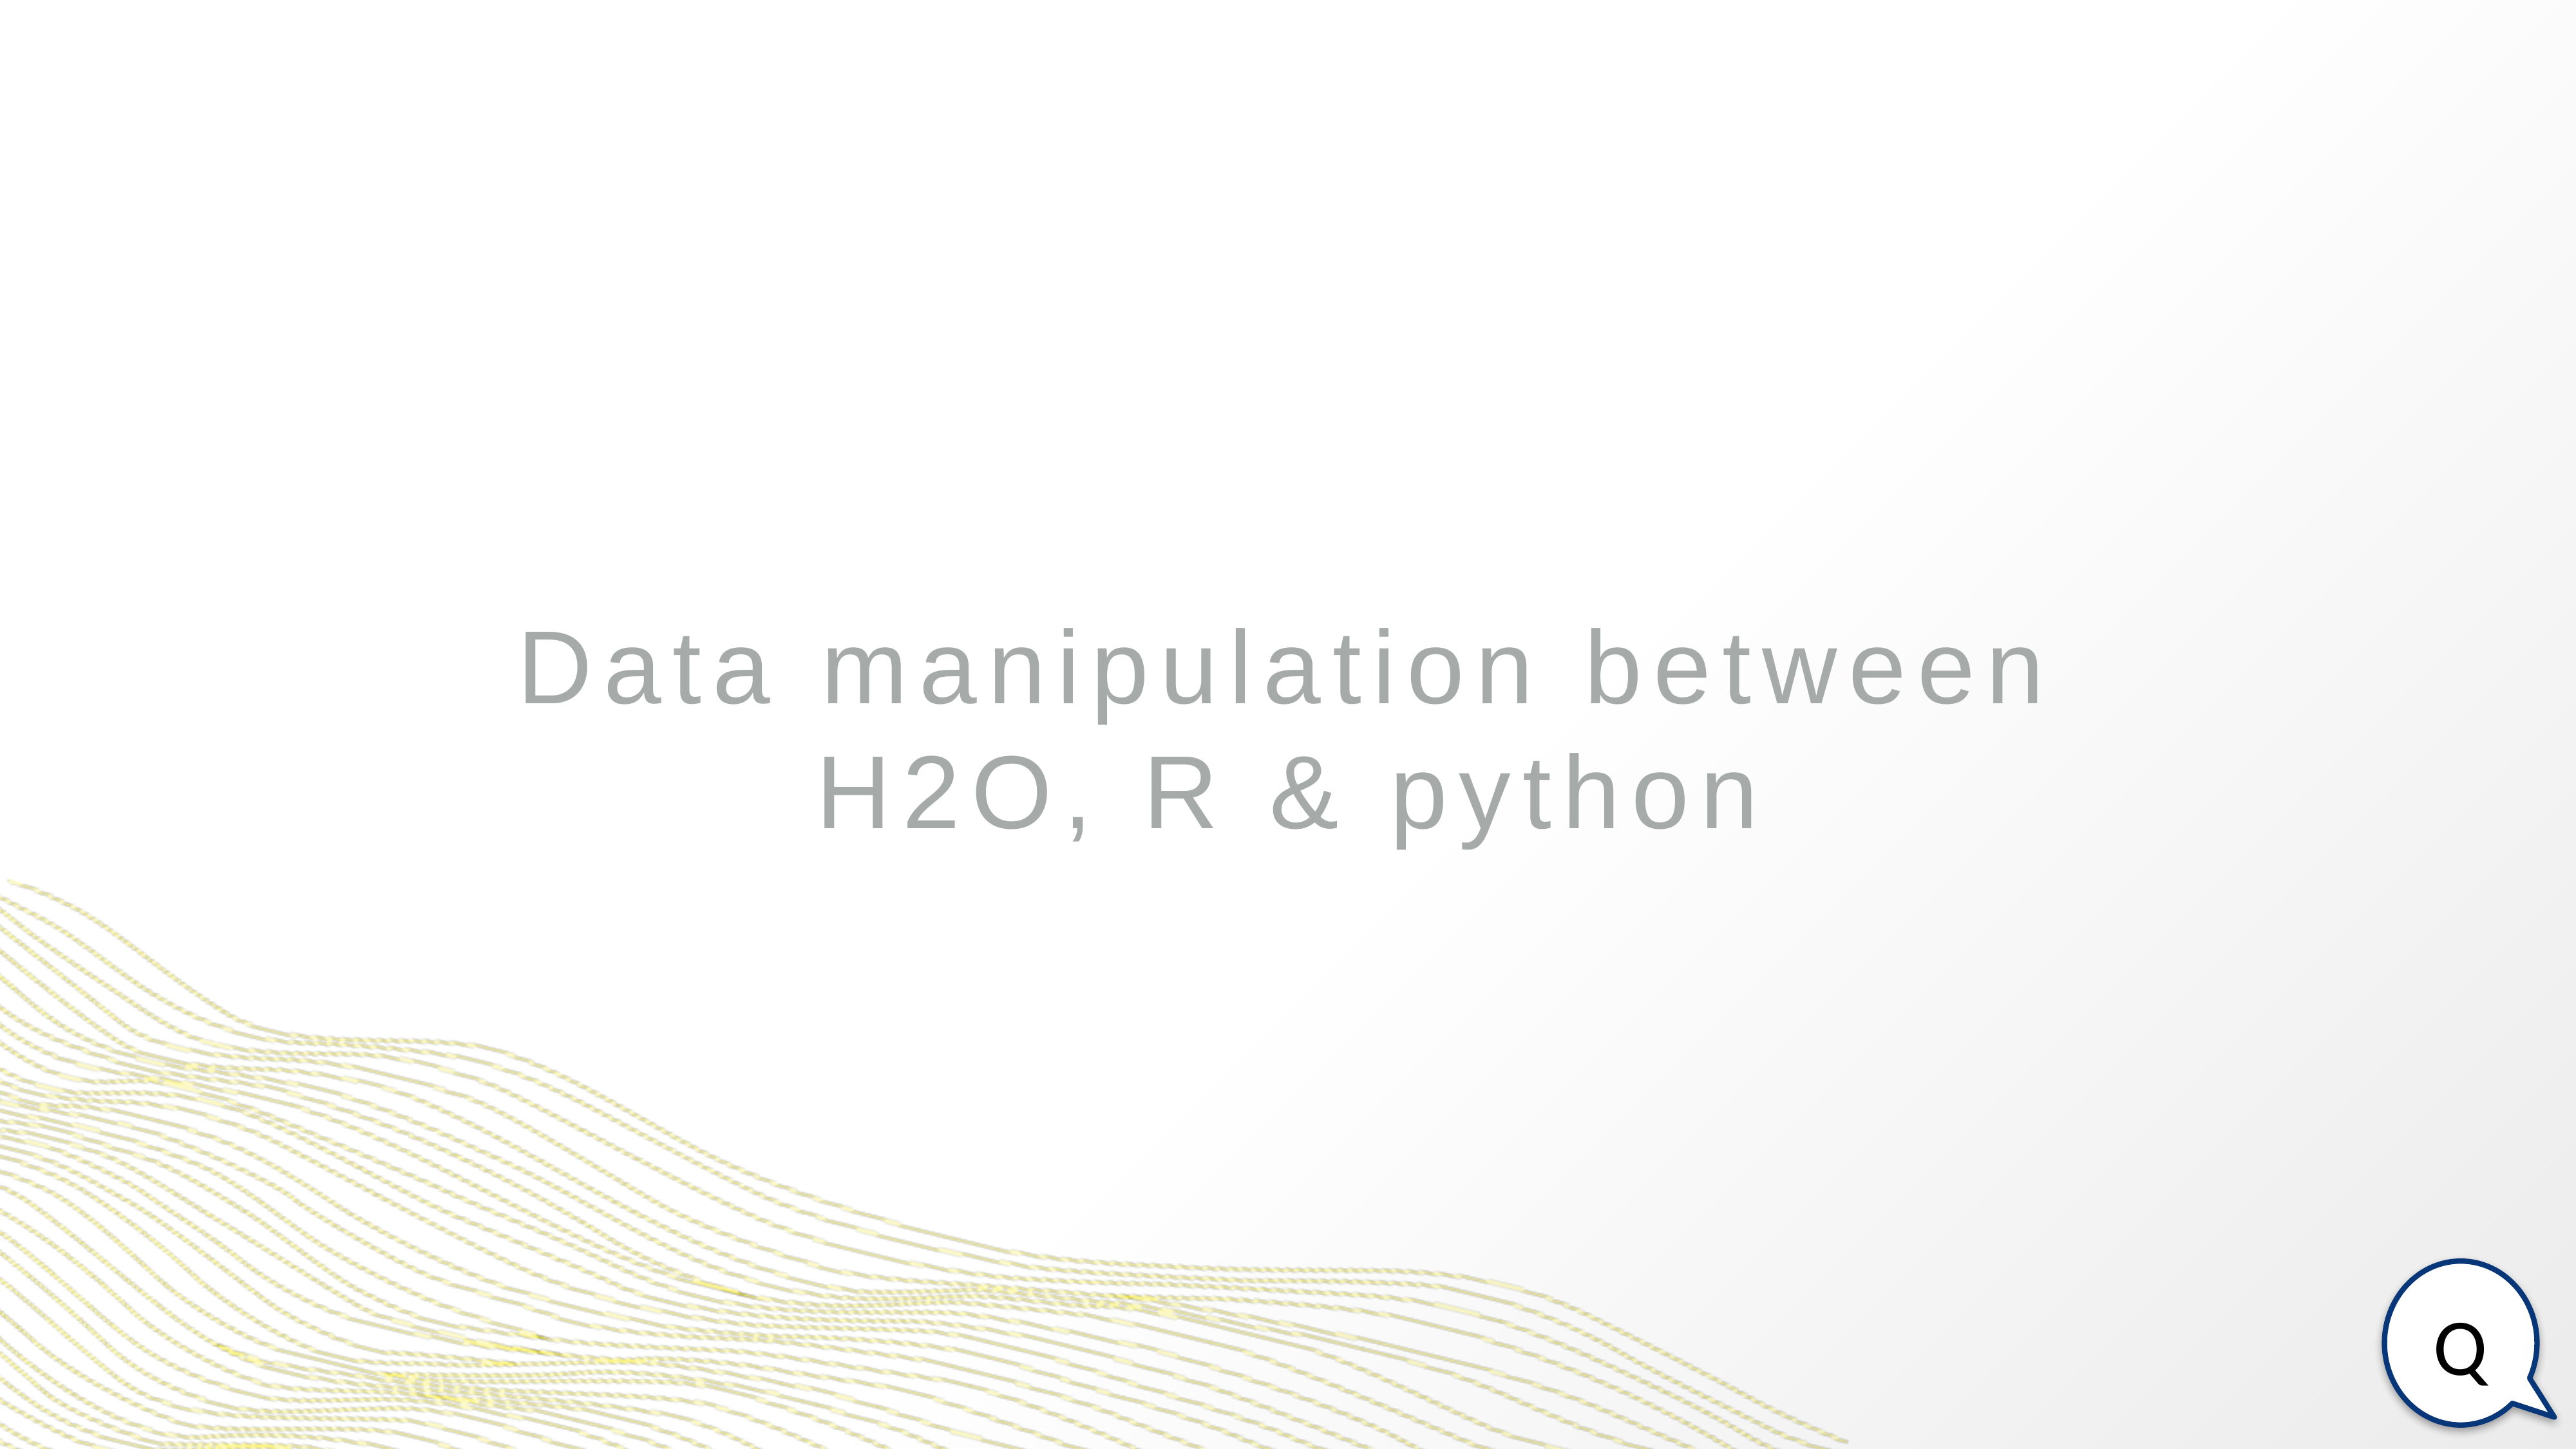

# Data manipulation between H2O, R & python
Q